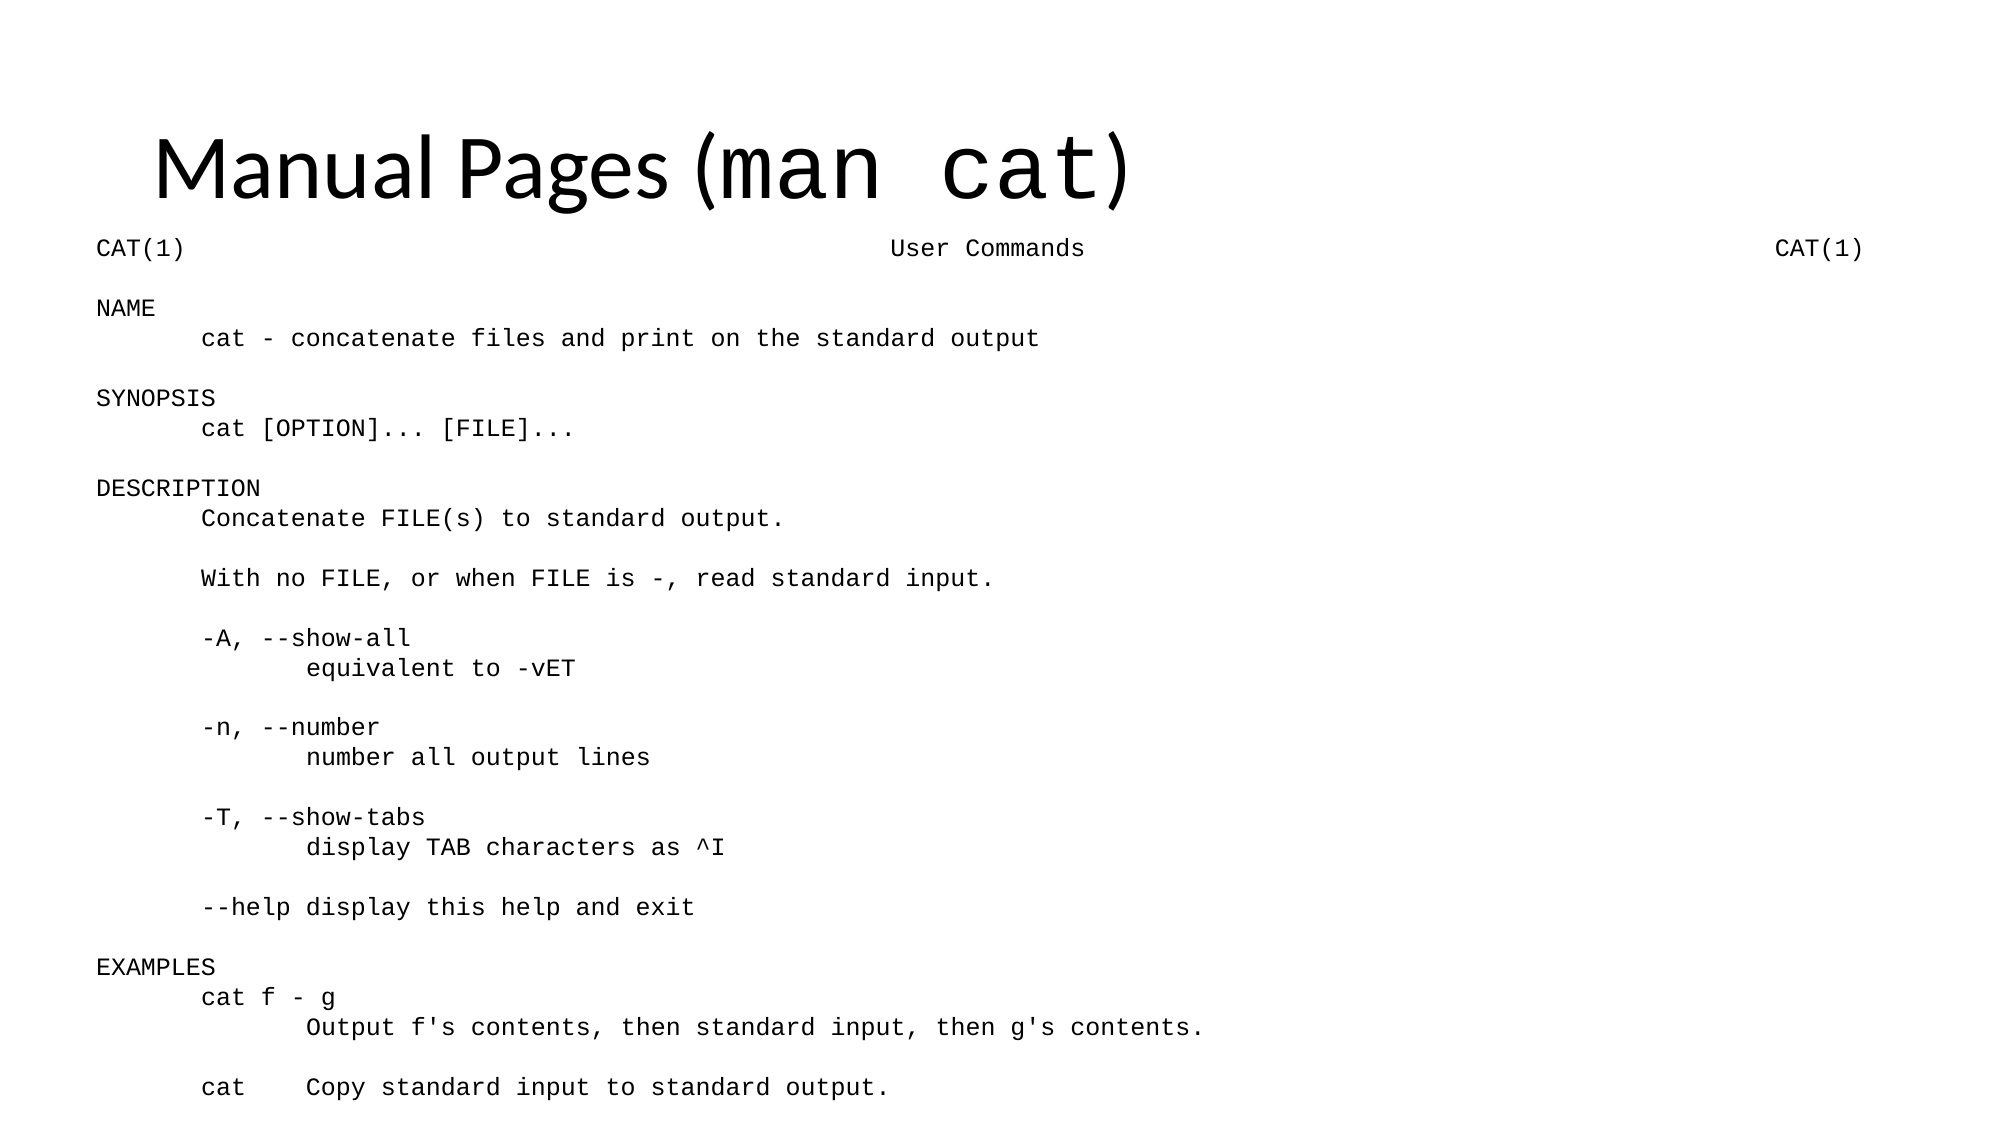

# Manual Pages (man cat)
CAT(1)                                               User Commands                                              CAT(1)

NAME
       cat - concatenate files and print on the standard output

SYNOPSIS
       cat [OPTION]... [FILE]...

DESCRIPTION
       Concatenate FILE(s) to standard output.

       With no FILE, or when FILE is -, read standard input.

       -A, --show-all
              equivalent to -vET

       -n, --number
              number all output lines

       -T, --show-tabs
              display TAB characters as ^I

       --help display this help and exit

EXAMPLES
       cat f - g
              Output f's contents, then standard input, then g's contents.

       cat    Copy standard input to standard output.